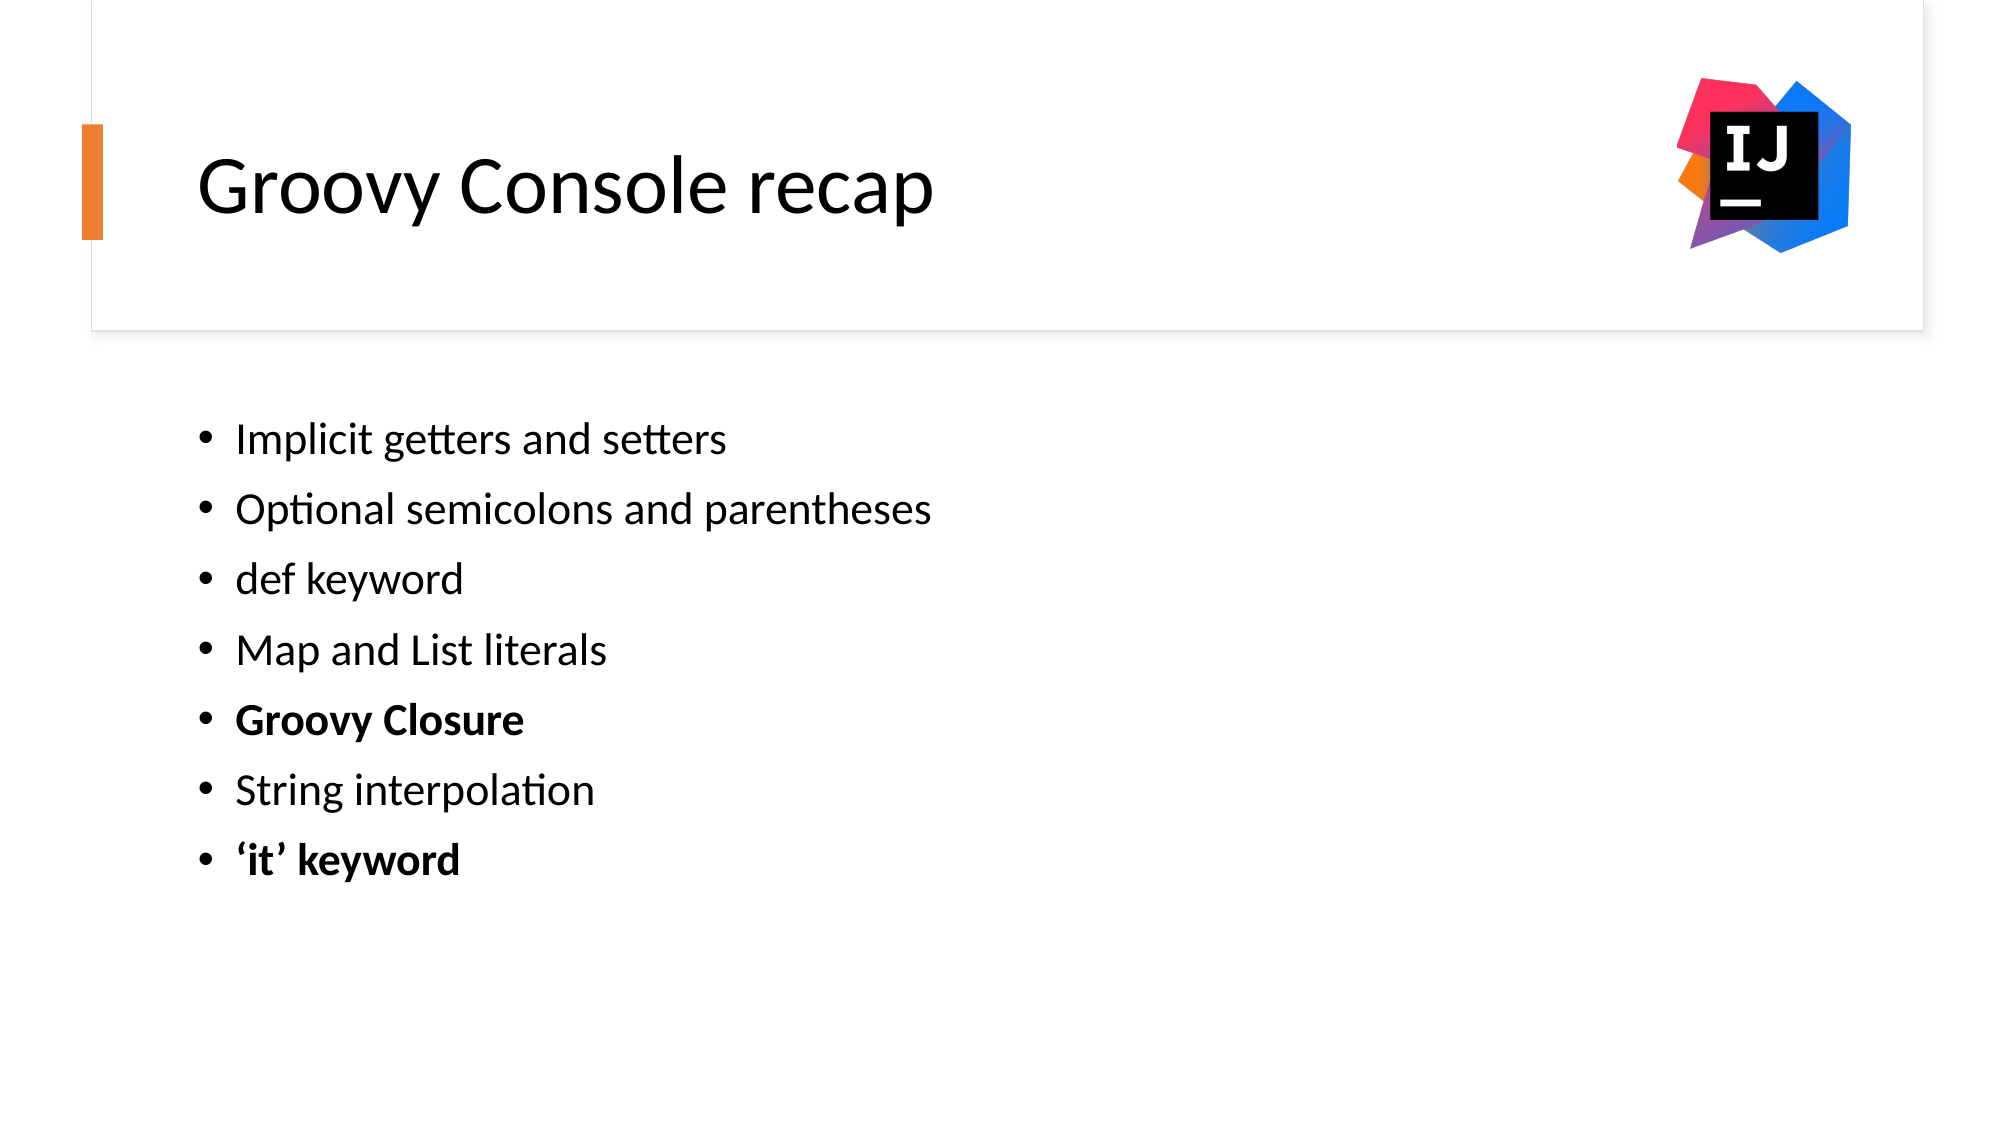

# Groovy Console recap

Implicit getters and setters
Optional semicolons and parentheses
def keyword
Map and List literals
Groovy Closure
String interpolation
‘it’ keyword